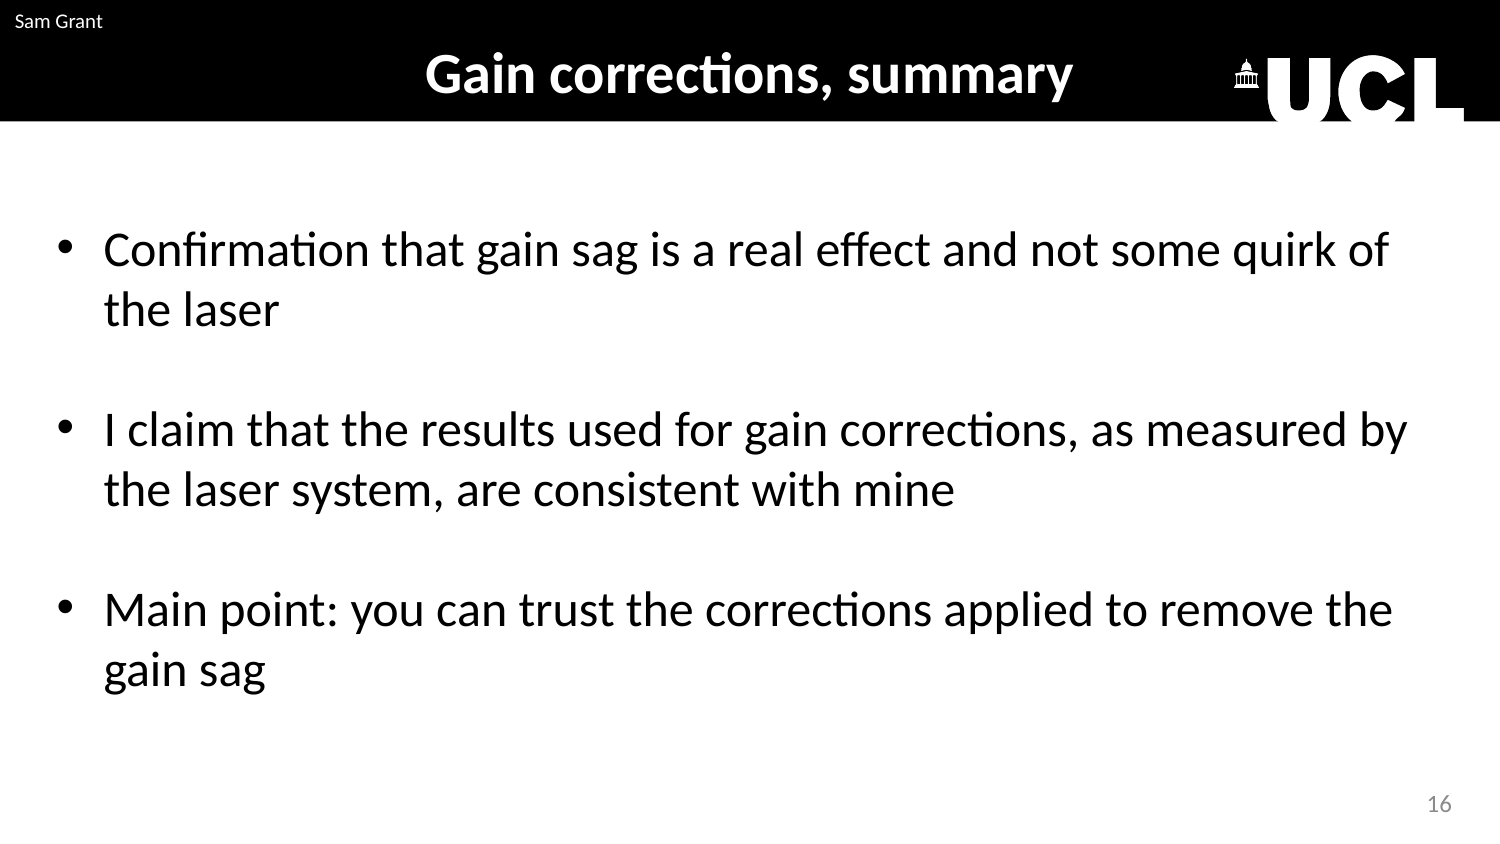

Gain corrections, summary
Confirmation that gain sag is a real effect and not some quirk of the laser

I claim that the results used for gain corrections, as measured by the laser system, are consistent with mine

Main point: you can trust the corrections applied to remove the gain sag

16